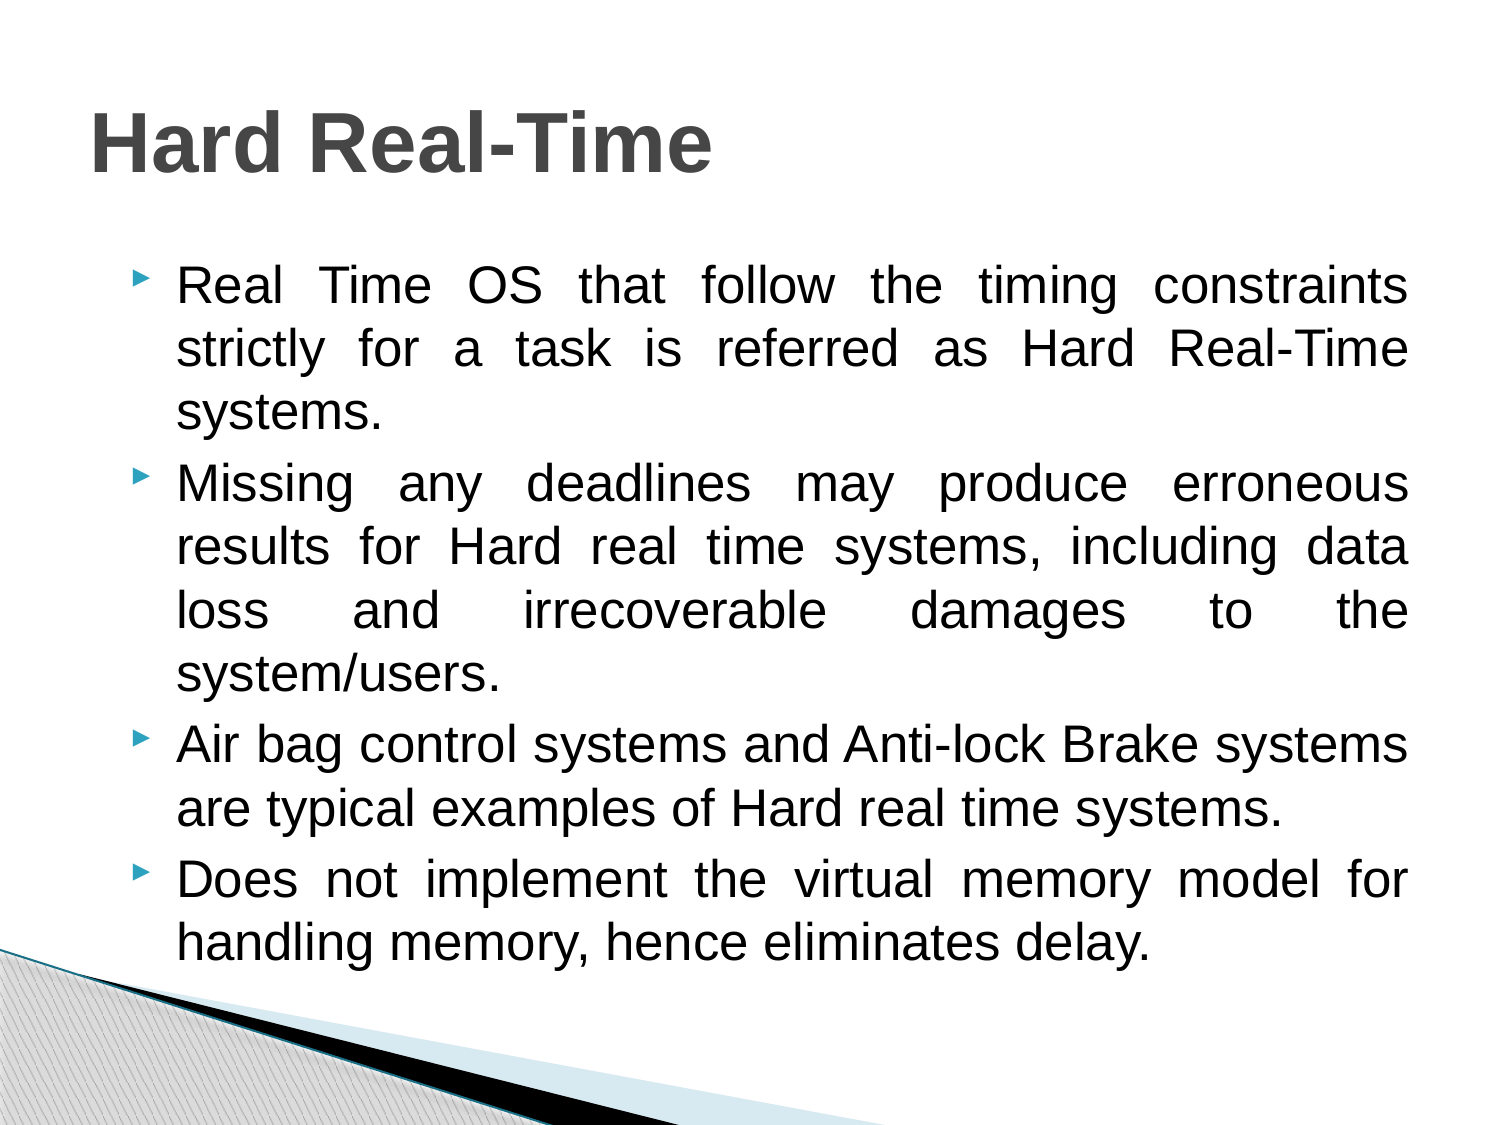

# Hard Real-Time
Real Time OS that follow the timing constraints strictly for a task is referred as Hard Real-Time systems.
Missing any deadlines may produce erroneous results for Hard real time systems, including data loss and irrecoverable damages to the system/users.
Air bag control systems and Anti-lock Brake systems are typical examples of Hard real time systems.
Does not implement the virtual memory model for handling memory, hence eliminates delay.